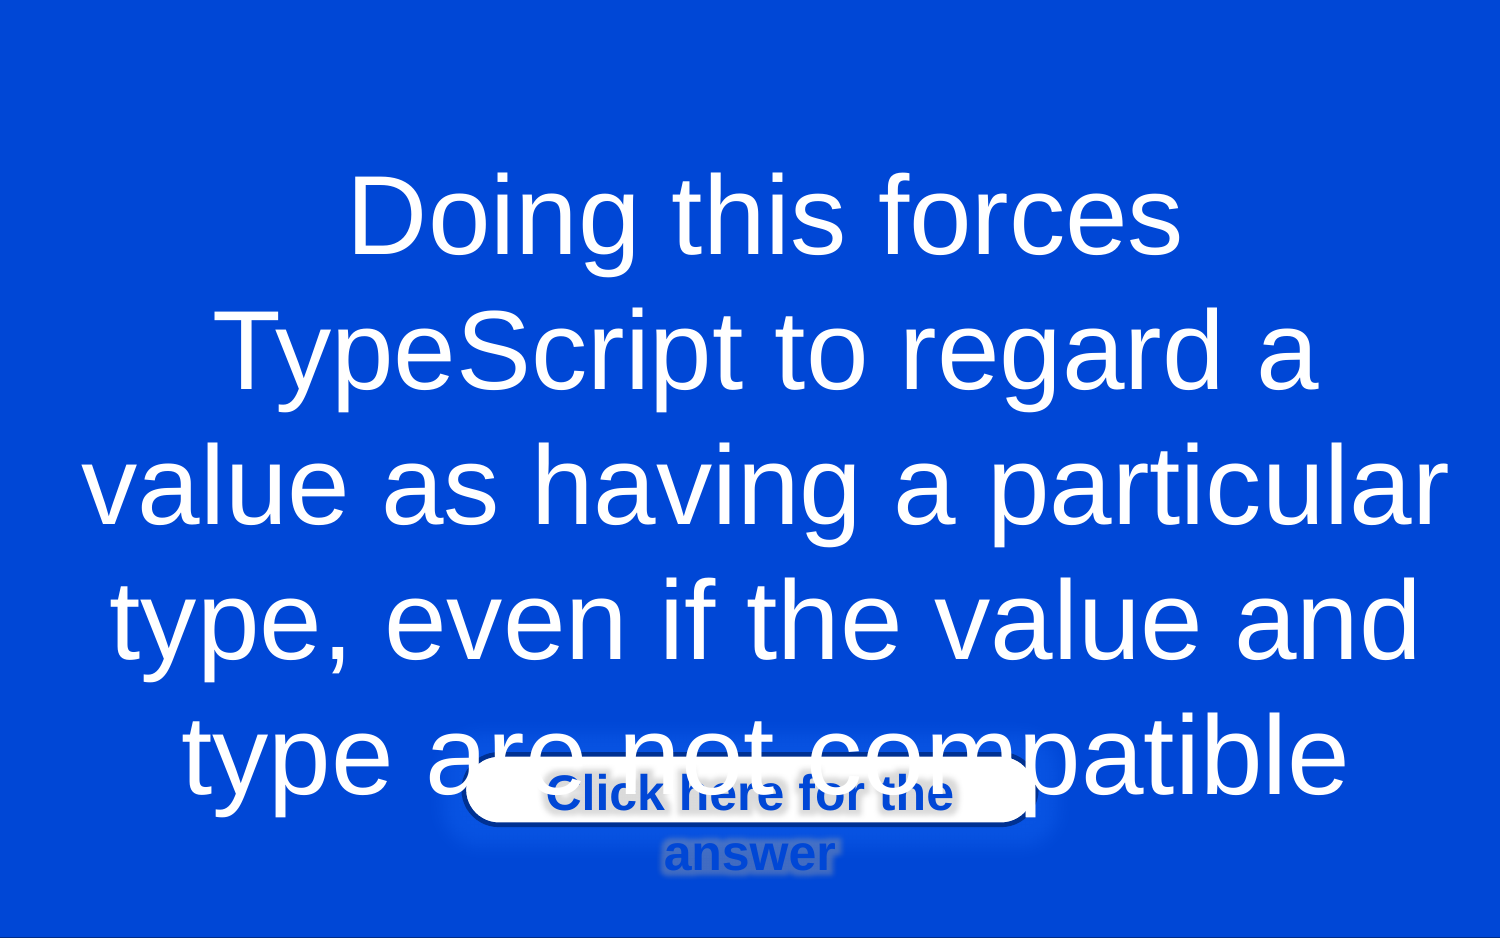

Doing this forces TypeScript to regard a value as having a particular type, even if the value and type are not compatible
Click here for the answer